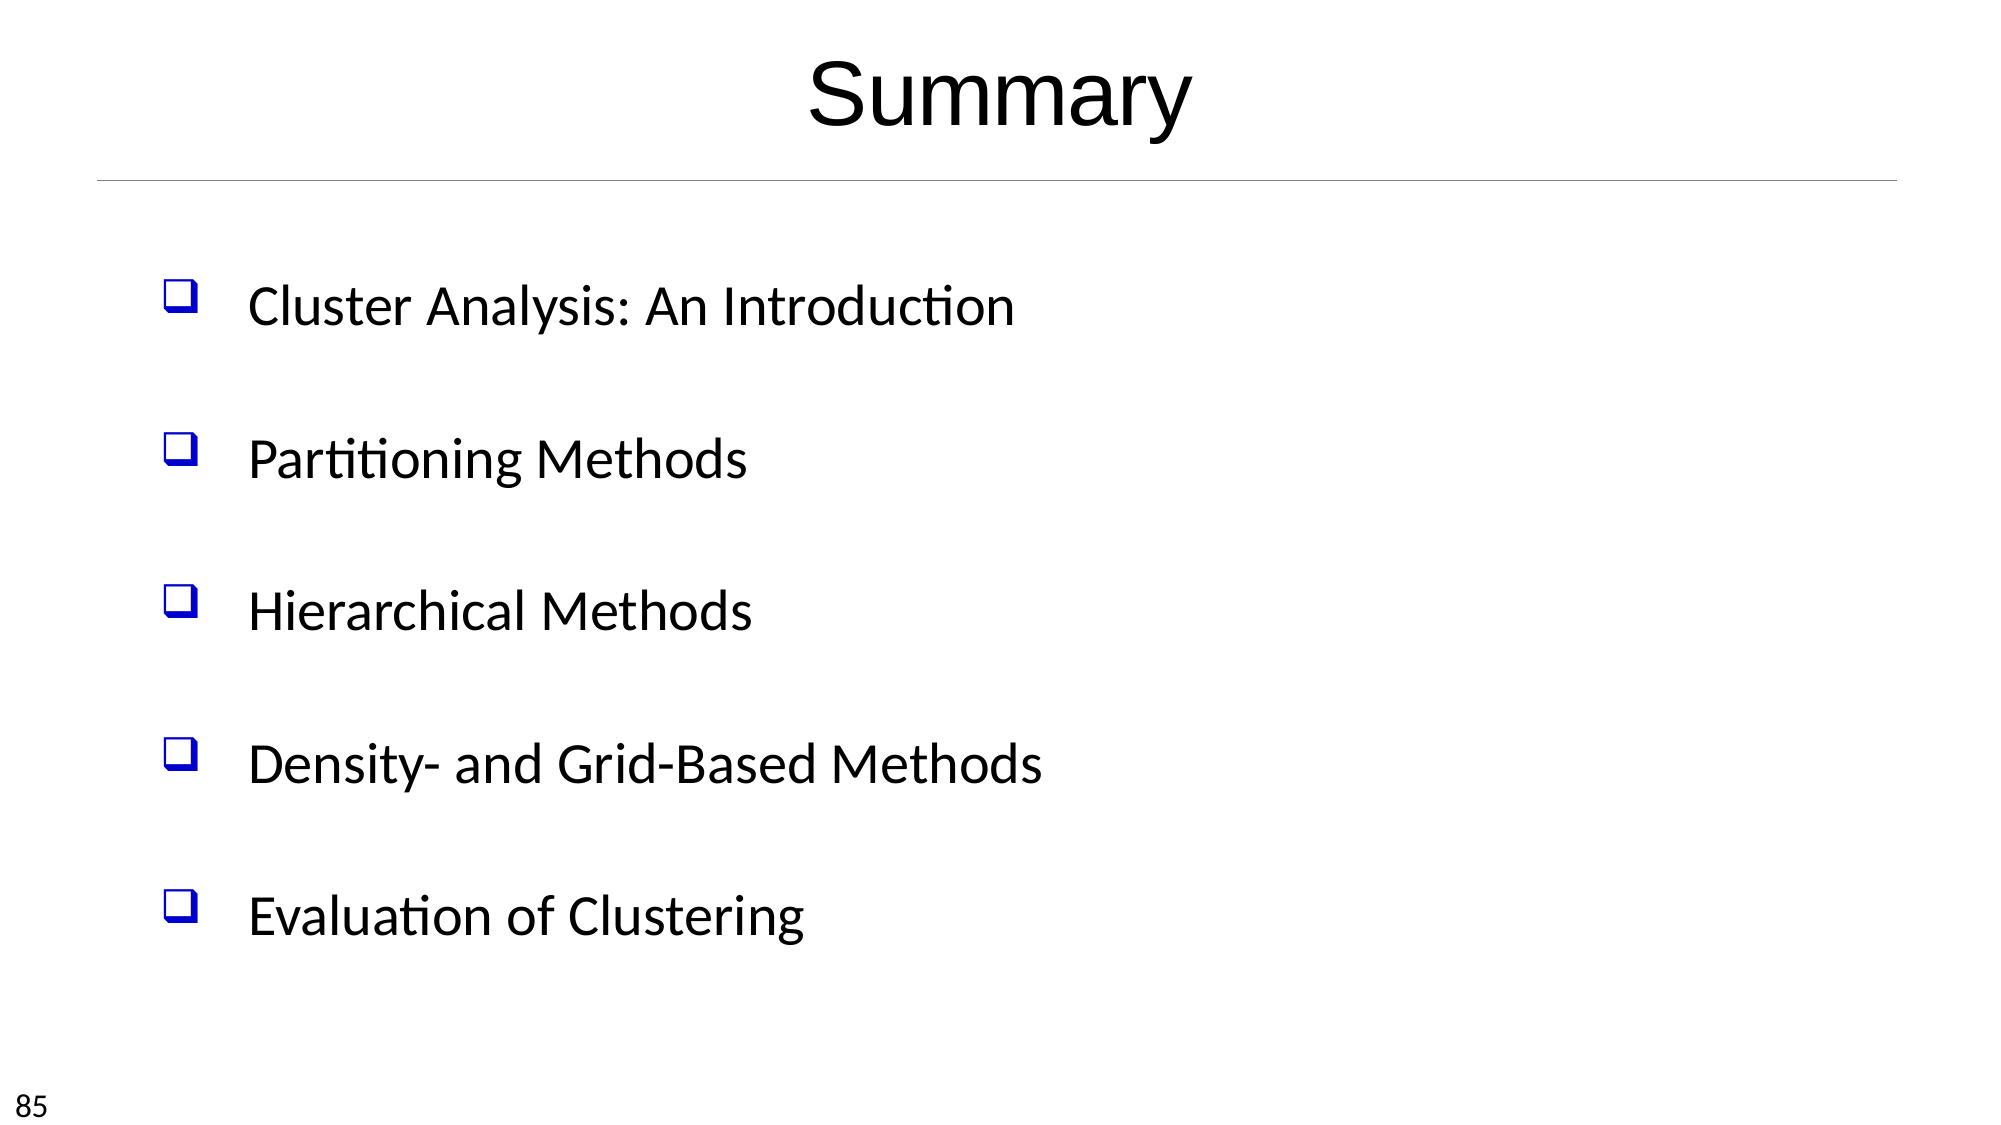

Summary
Cluster Analysis: An Introduction
Partitioning Methods
Hierarchical Methods
Density- and Grid-Based Methods
Evaluation of Clustering